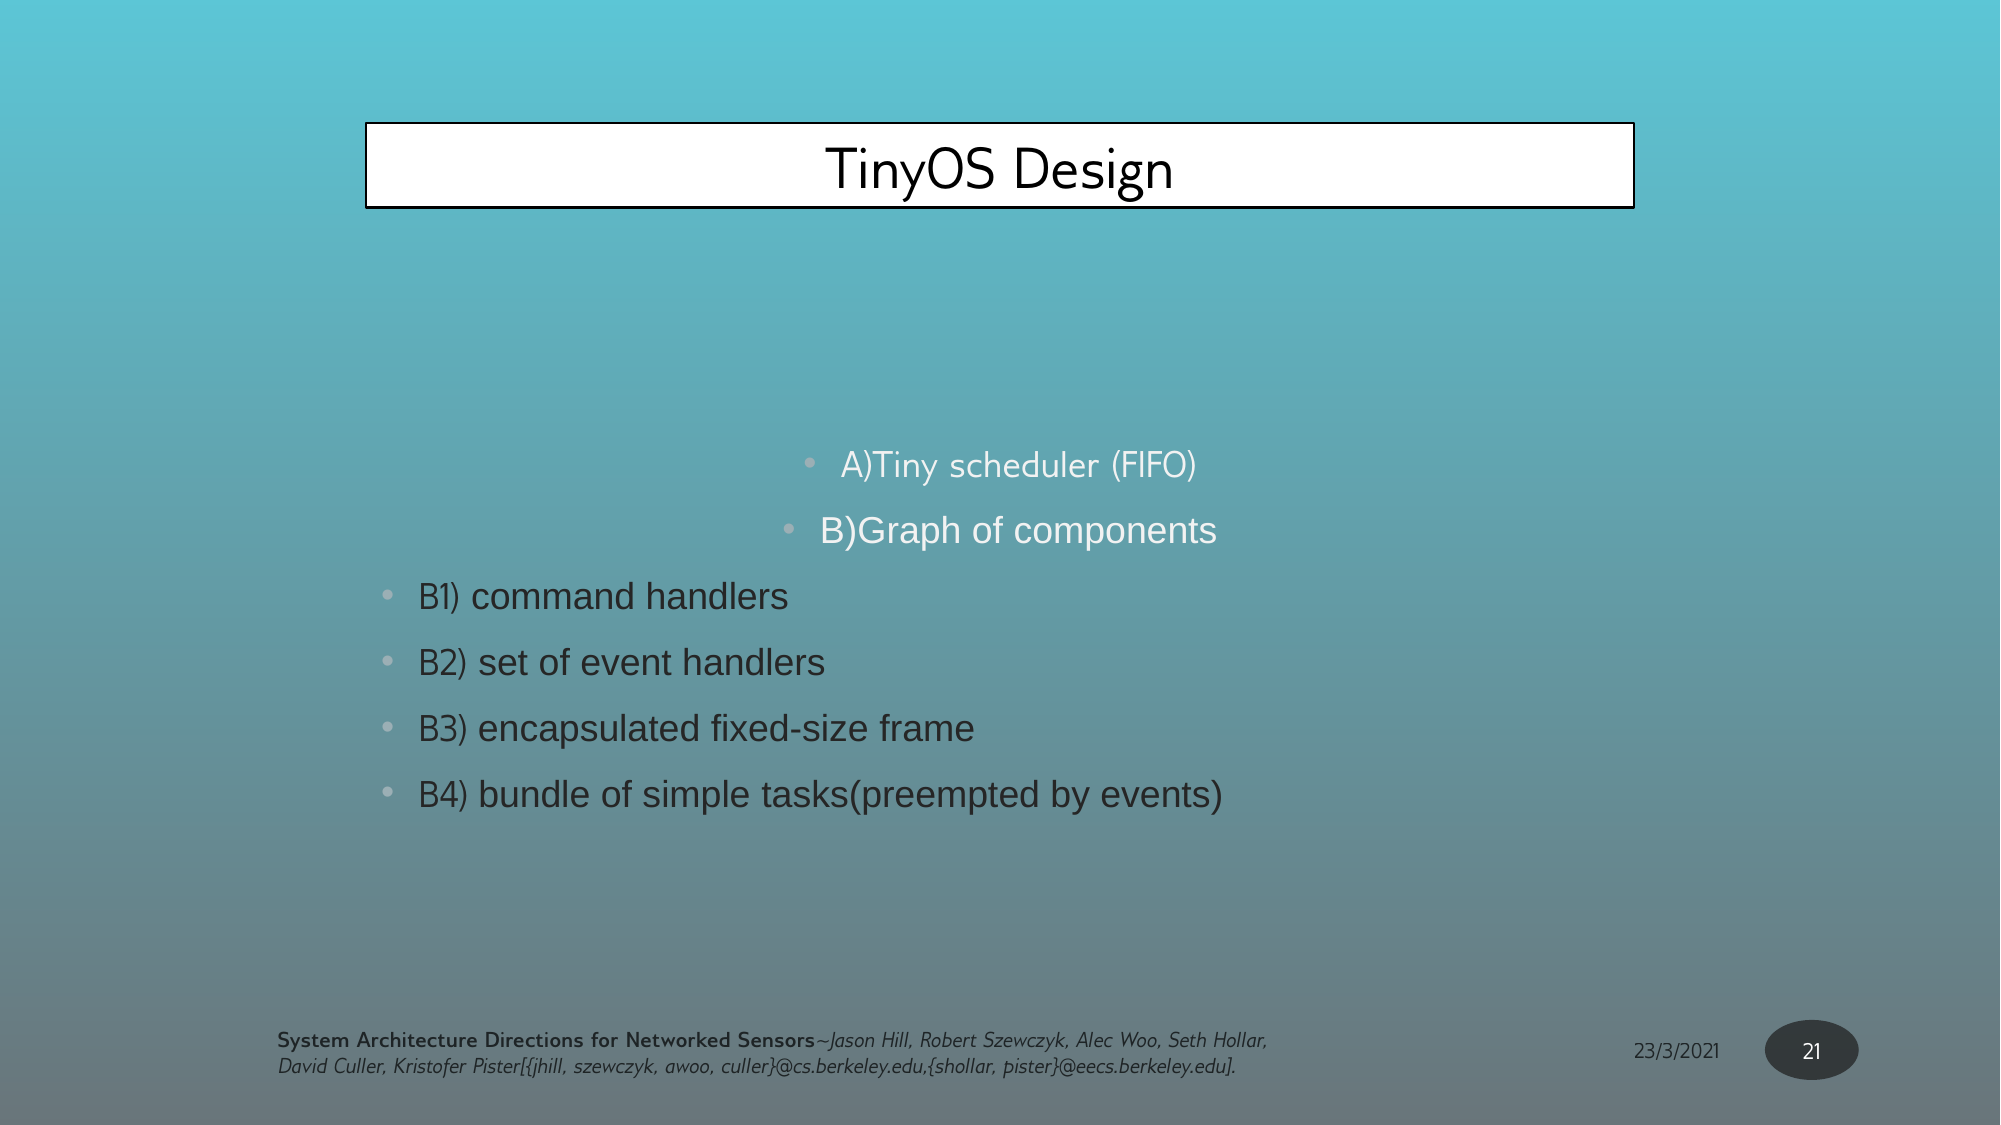

TinyOS Design
A)Tiny scheduler (FIFO)
B)Graph of components
B1) command handlers
B2) set of event handlers
B3) encapsulated fixed-size frame
B4) bundle of simple tasks(preempted by events)
21
System Architecture Directions for Networked Sensors~Jason Hill, Robert Szewczyk, Alec Woo, Seth Hollar, David Culler, Kristofer Pister[{jhill, szewczyk, awoo, culler}@cs.berkeley.edu,{shollar, pister}@eecs.berkeley.edu].
23/3/2021